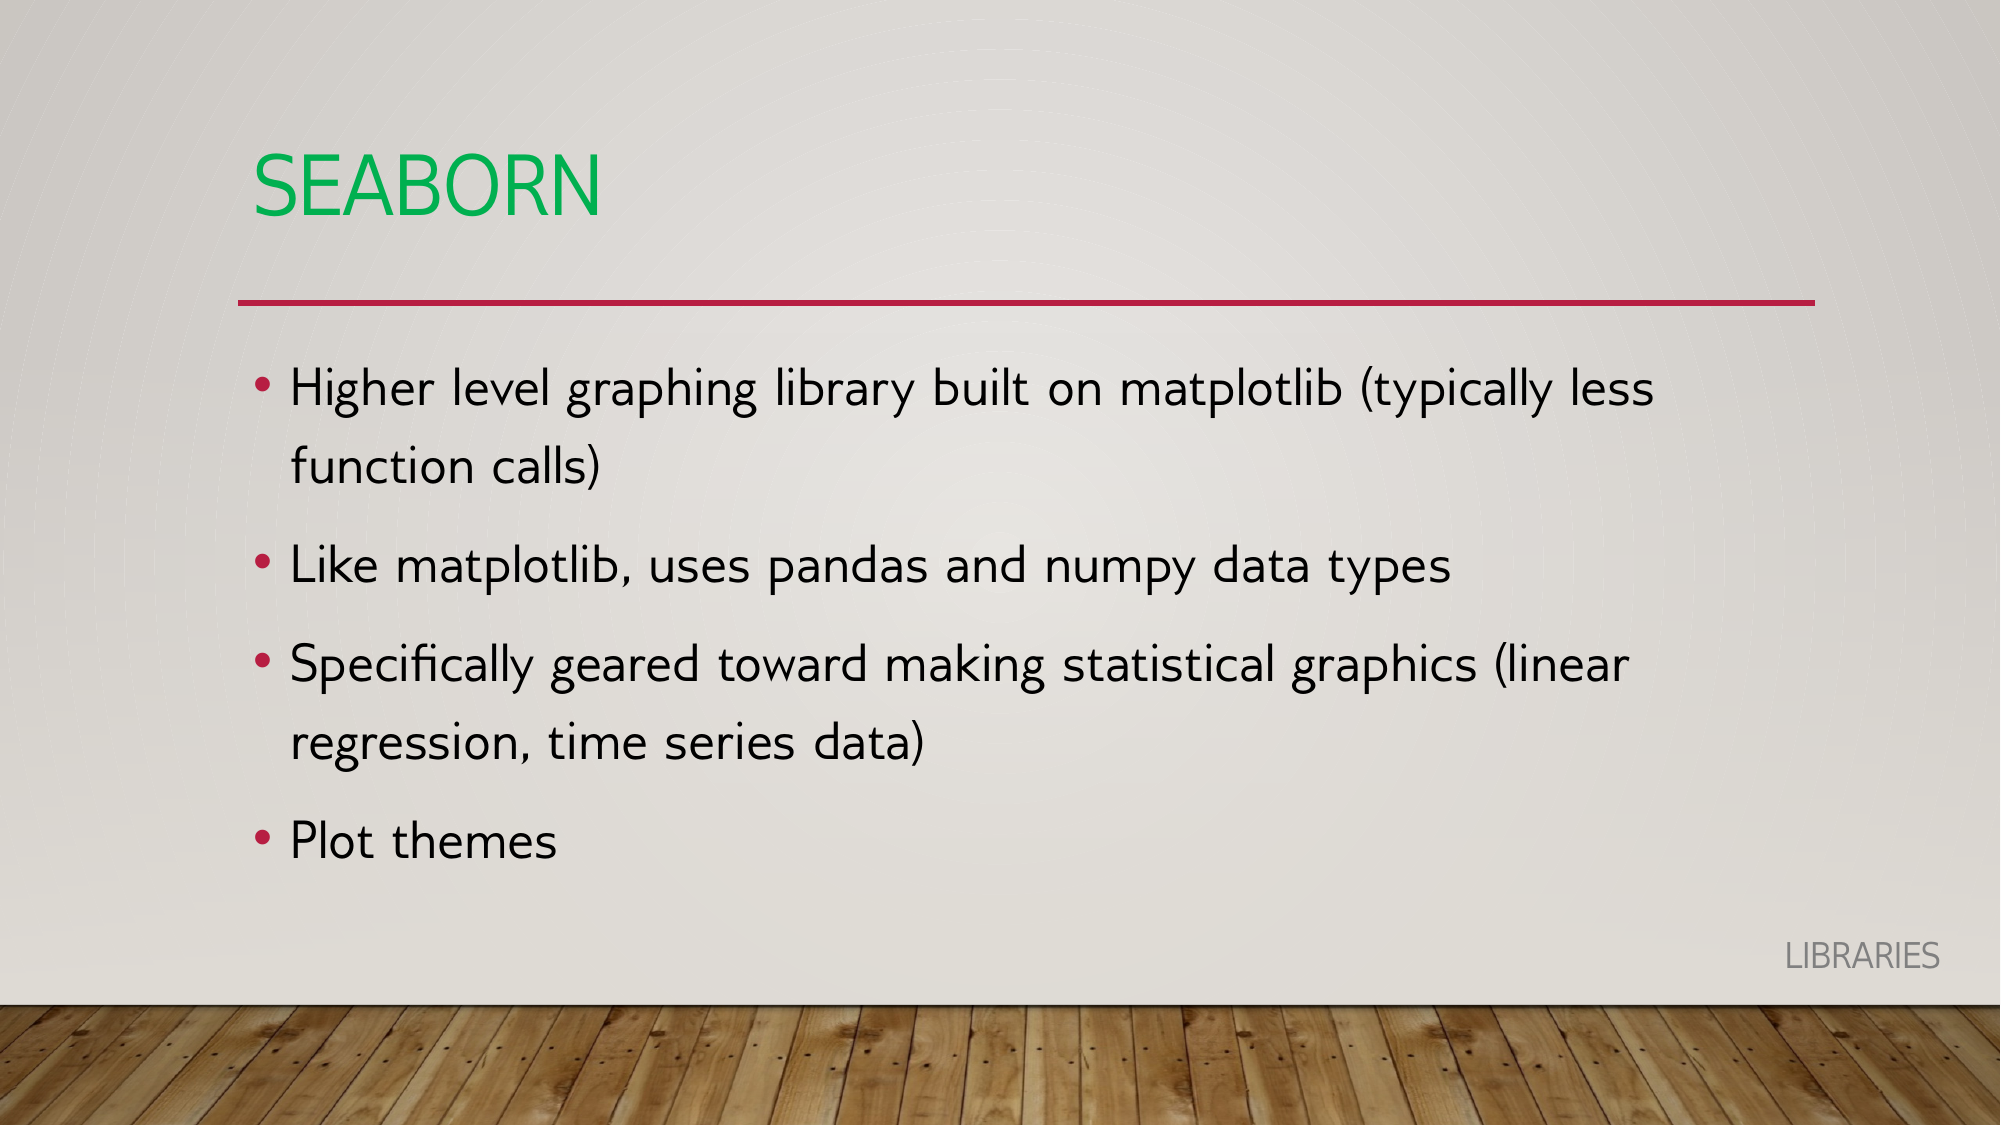

# Seaborn
Higher level graphing library built on matplotlib (typically less function calls)
Like matplotlib, uses pandas and numpy data types
Specifically geared toward making statistical graphics (linear regression, time series data)
Plot themes
LIBRARIES